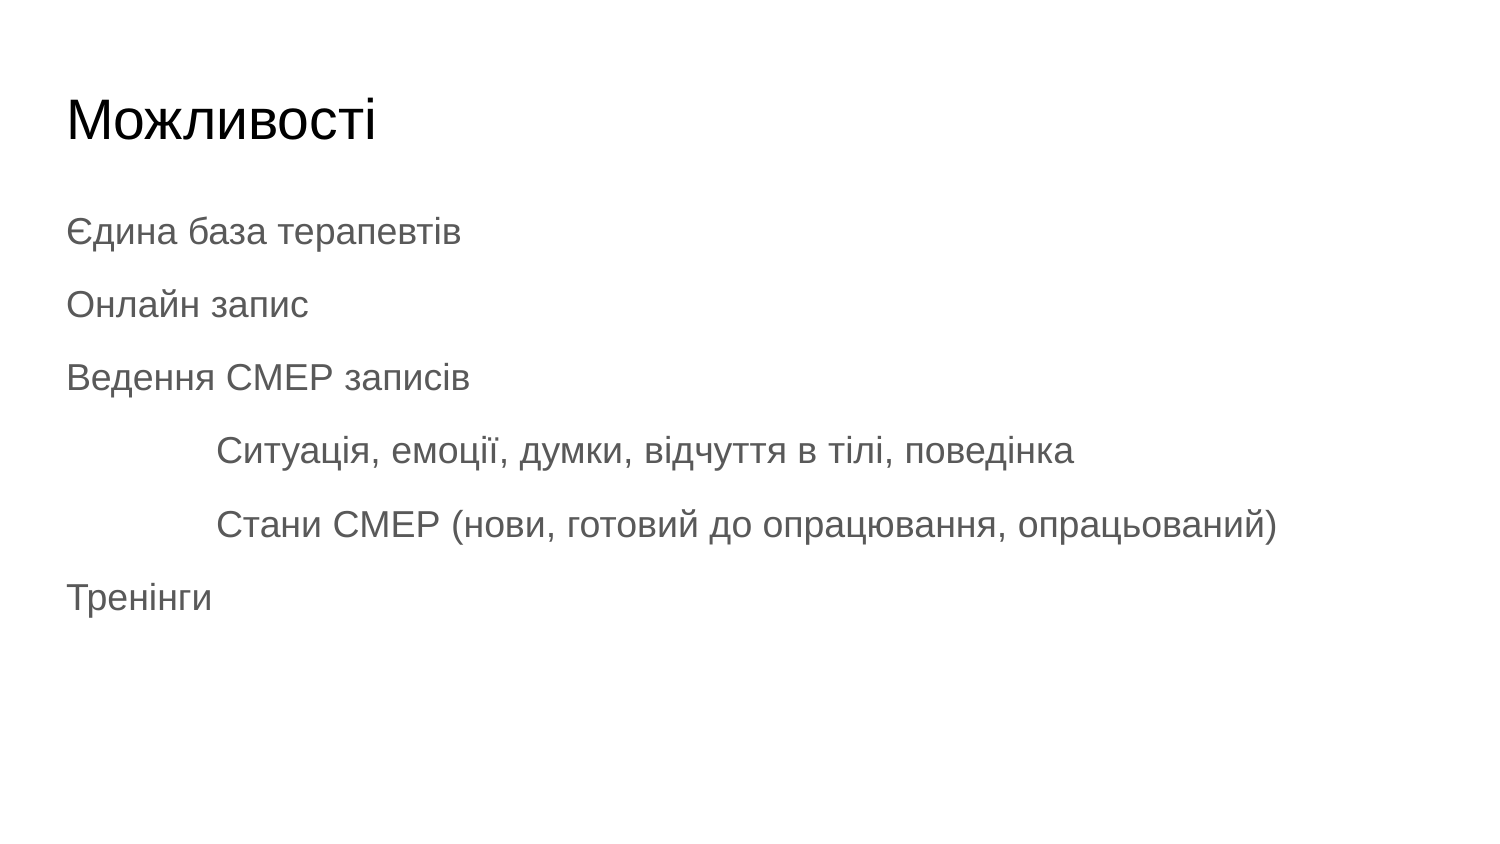

# Можливості
Єдина база терапевтів
Онлайн запис
Ведення СМЕР записів
	Ситуація, емоції, думки, відчуття в тілі, поведінка
	Стани СМЕР (нови, готовий до опрацювання, опрацьований)
Тренінги